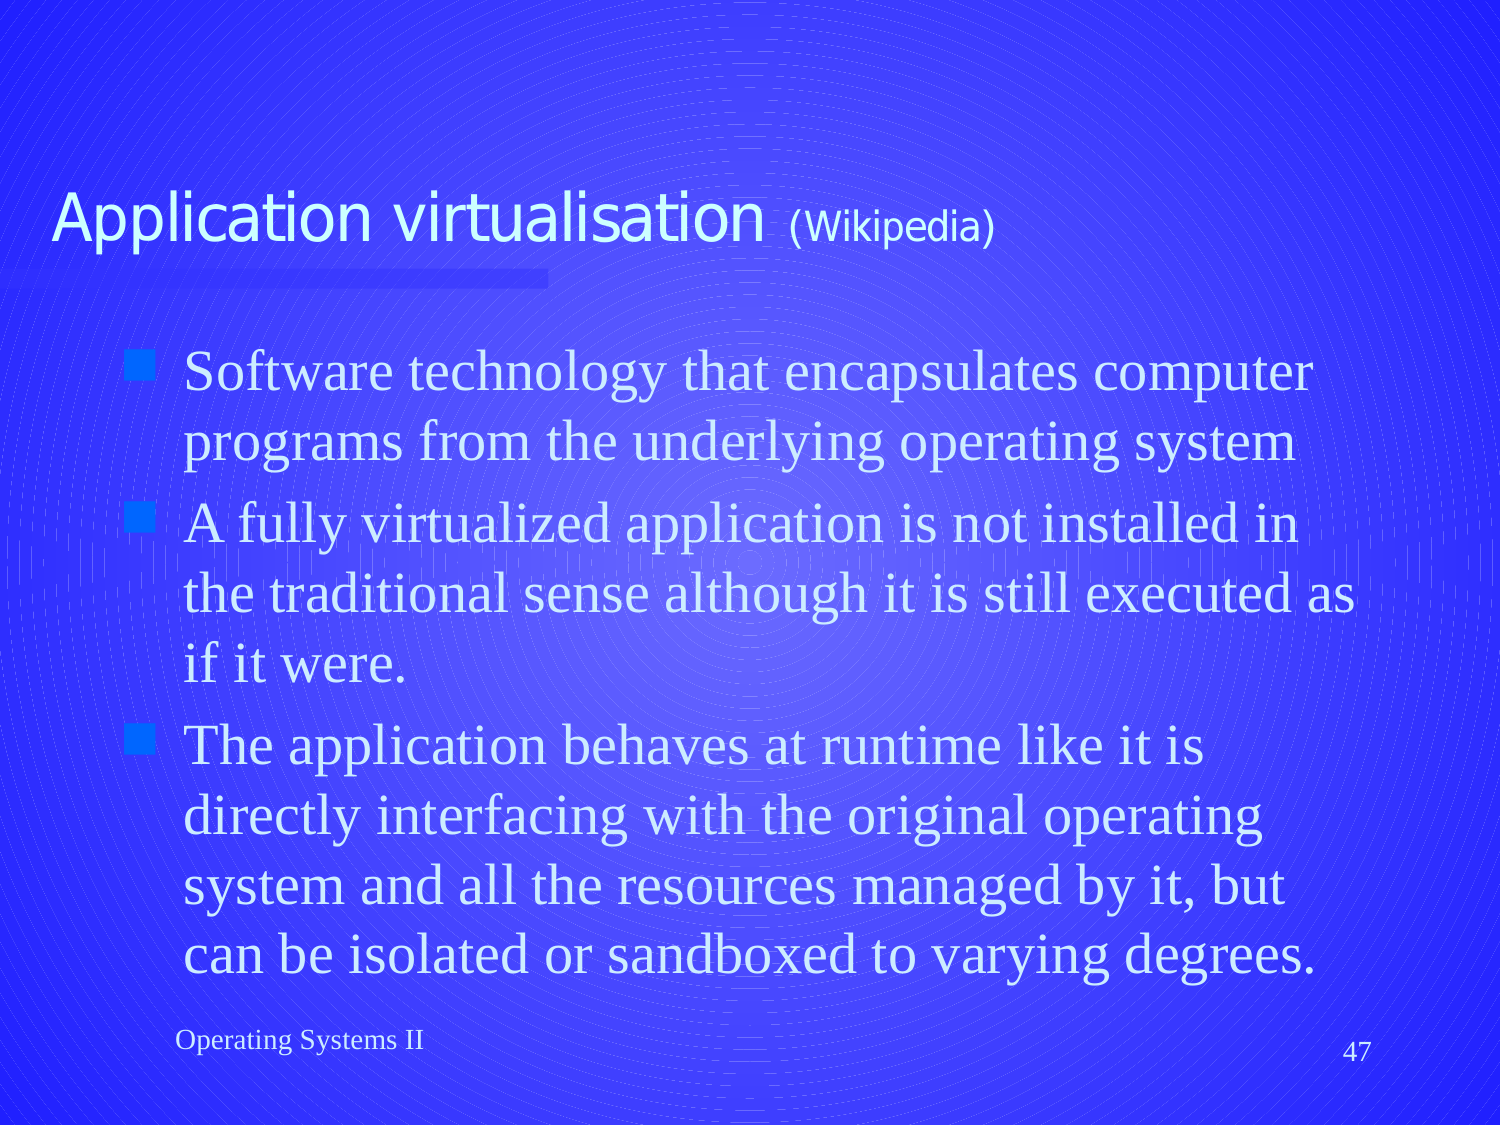

# Application virtualisation (Wikipedia)
Software technology that encapsulates computer programs from the underlying operating system
A fully virtualized application is not installed in the traditional sense although it is still executed as if it were.
The application behaves at runtime like it is directly interfacing with the original operating system and all the resources managed by it, but can be isolated or sandboxed to varying degrees.
Operating Systems II
47